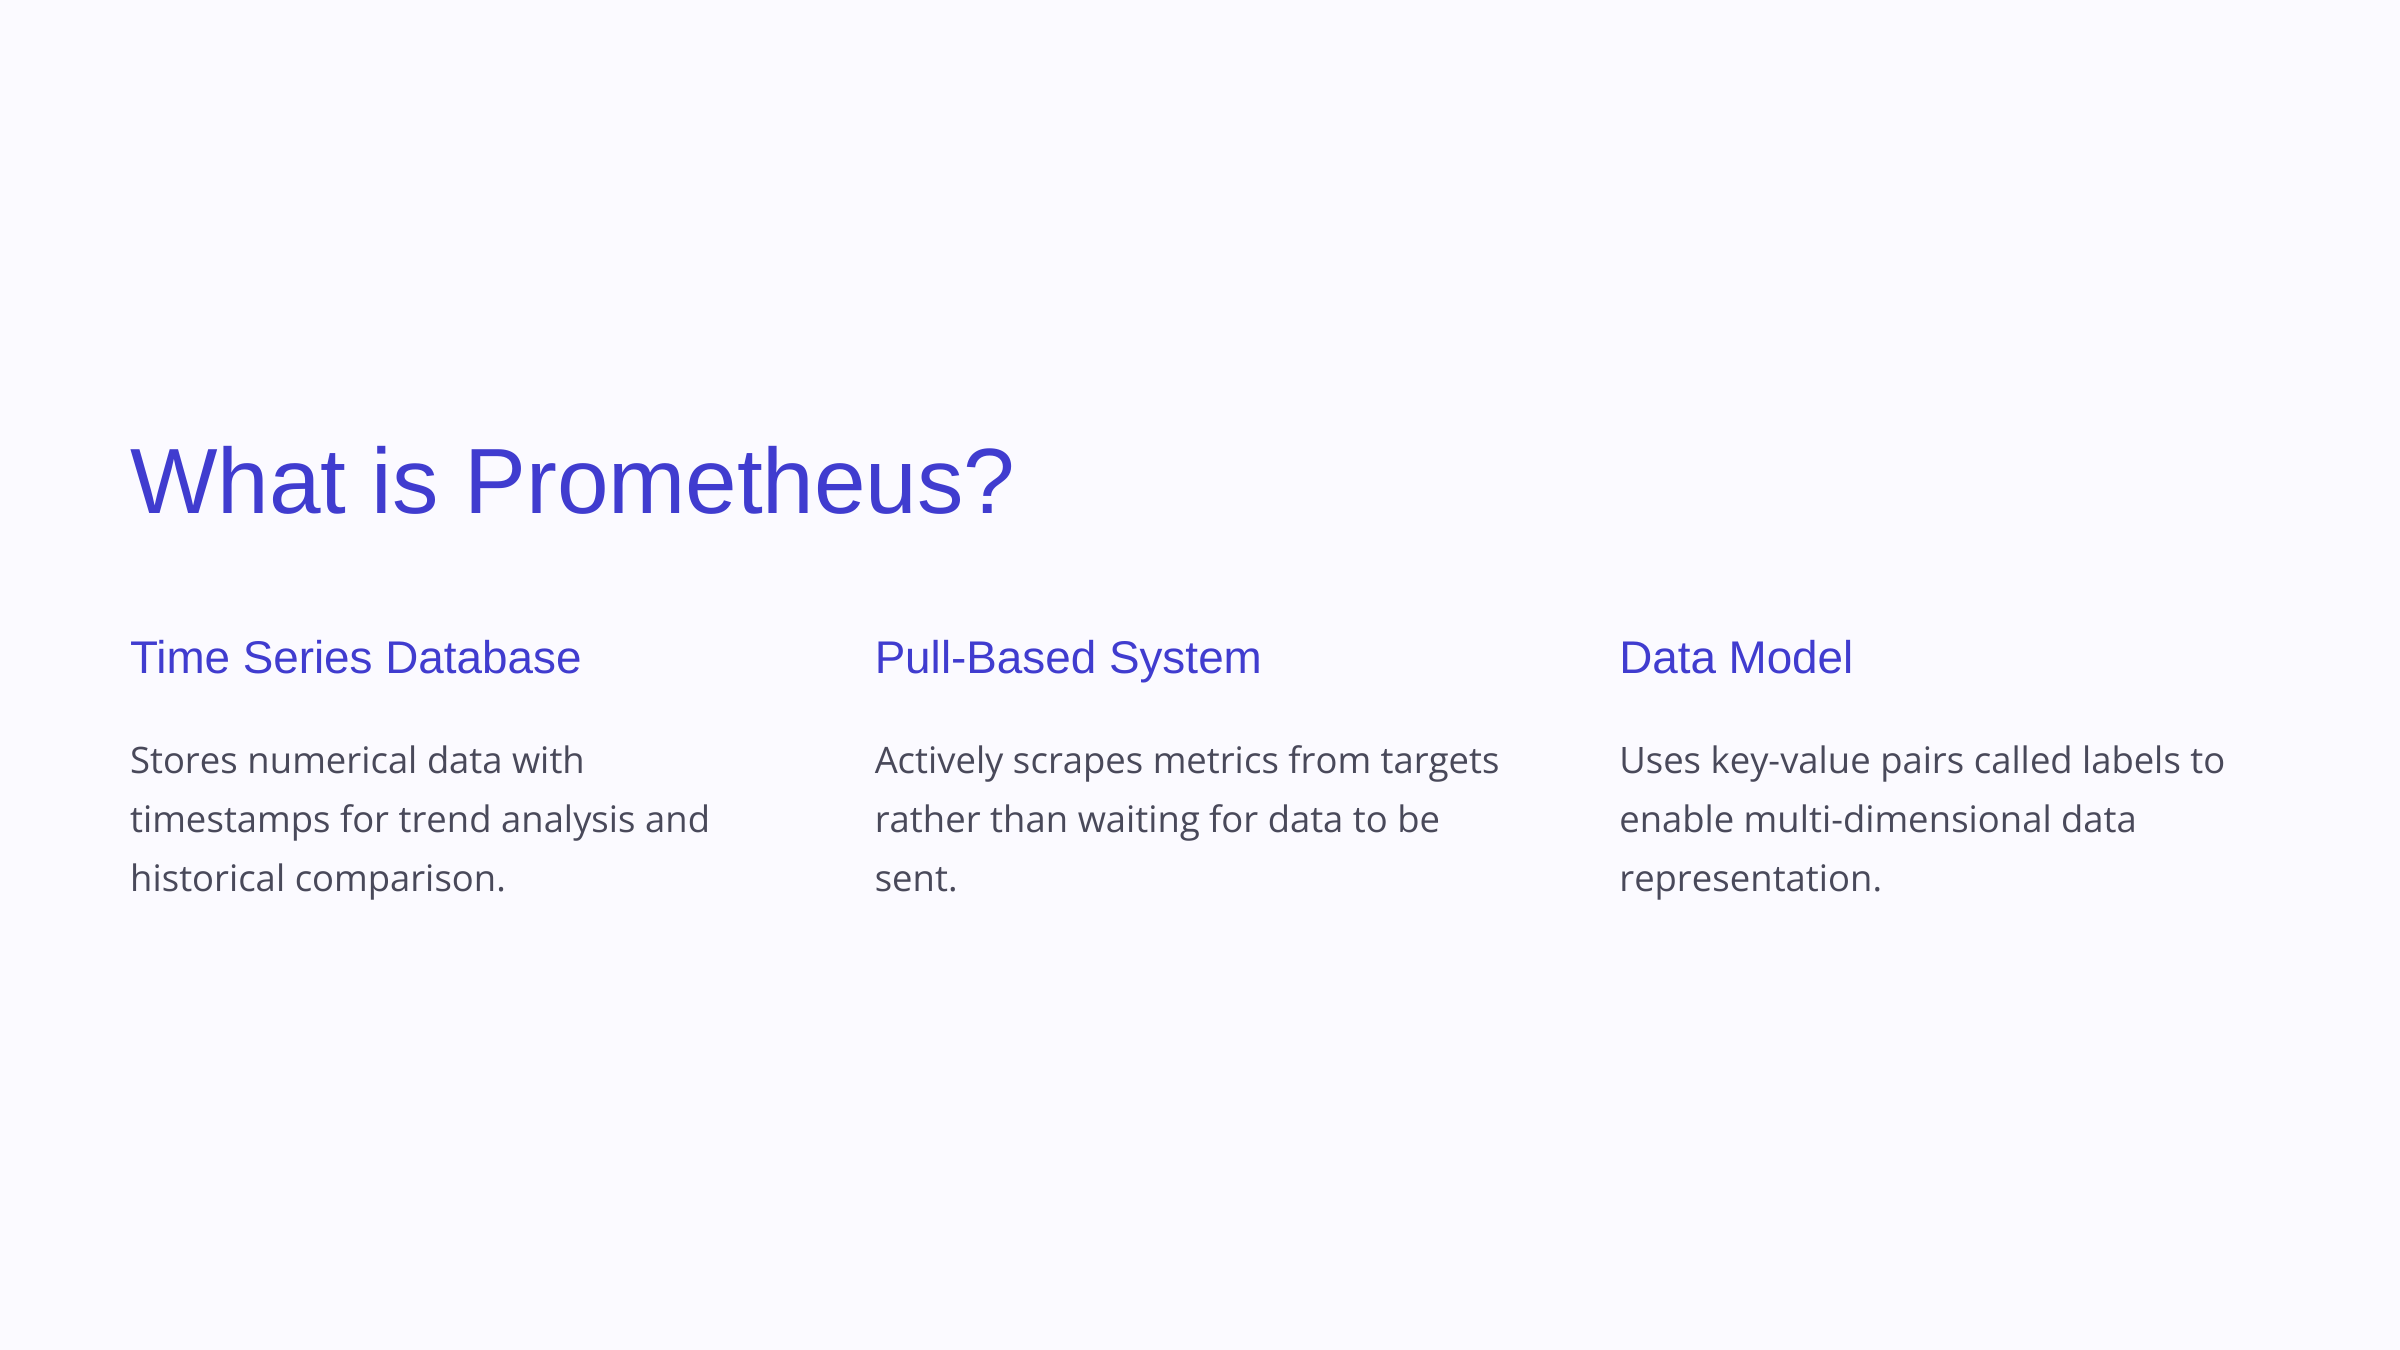

What is Prometheus?
Time Series Database
Pull-Based System
Data Model
Stores numerical data with timestamps for trend analysis and historical comparison.
Actively scrapes metrics from targets rather than waiting for data to be sent.
Uses key-value pairs called labels to enable multi-dimensional data representation.